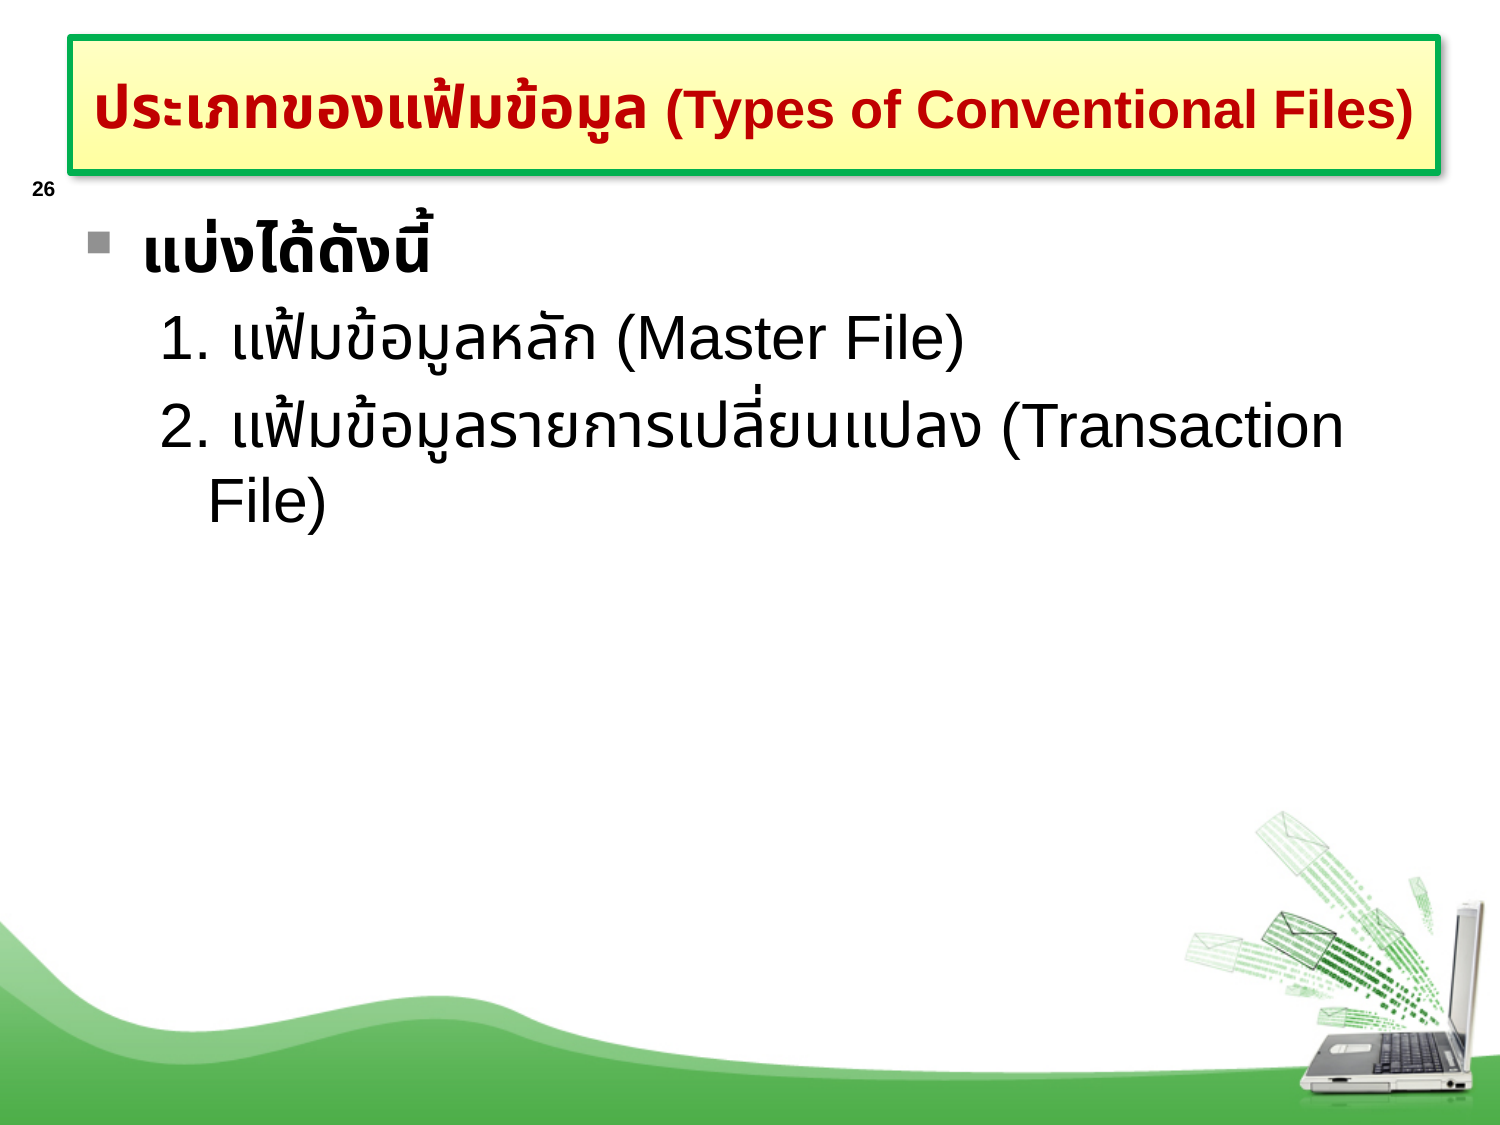

# ประเภทของแฟ้มข้อมูล (Types of Conventional Files)
26
แบ่งได้ดังนี้
1. แฟ้มข้อมูลหลัก (Master File)
2. แฟ้มข้อมูลรายการเปลี่ยนแปลง (Transaction File)